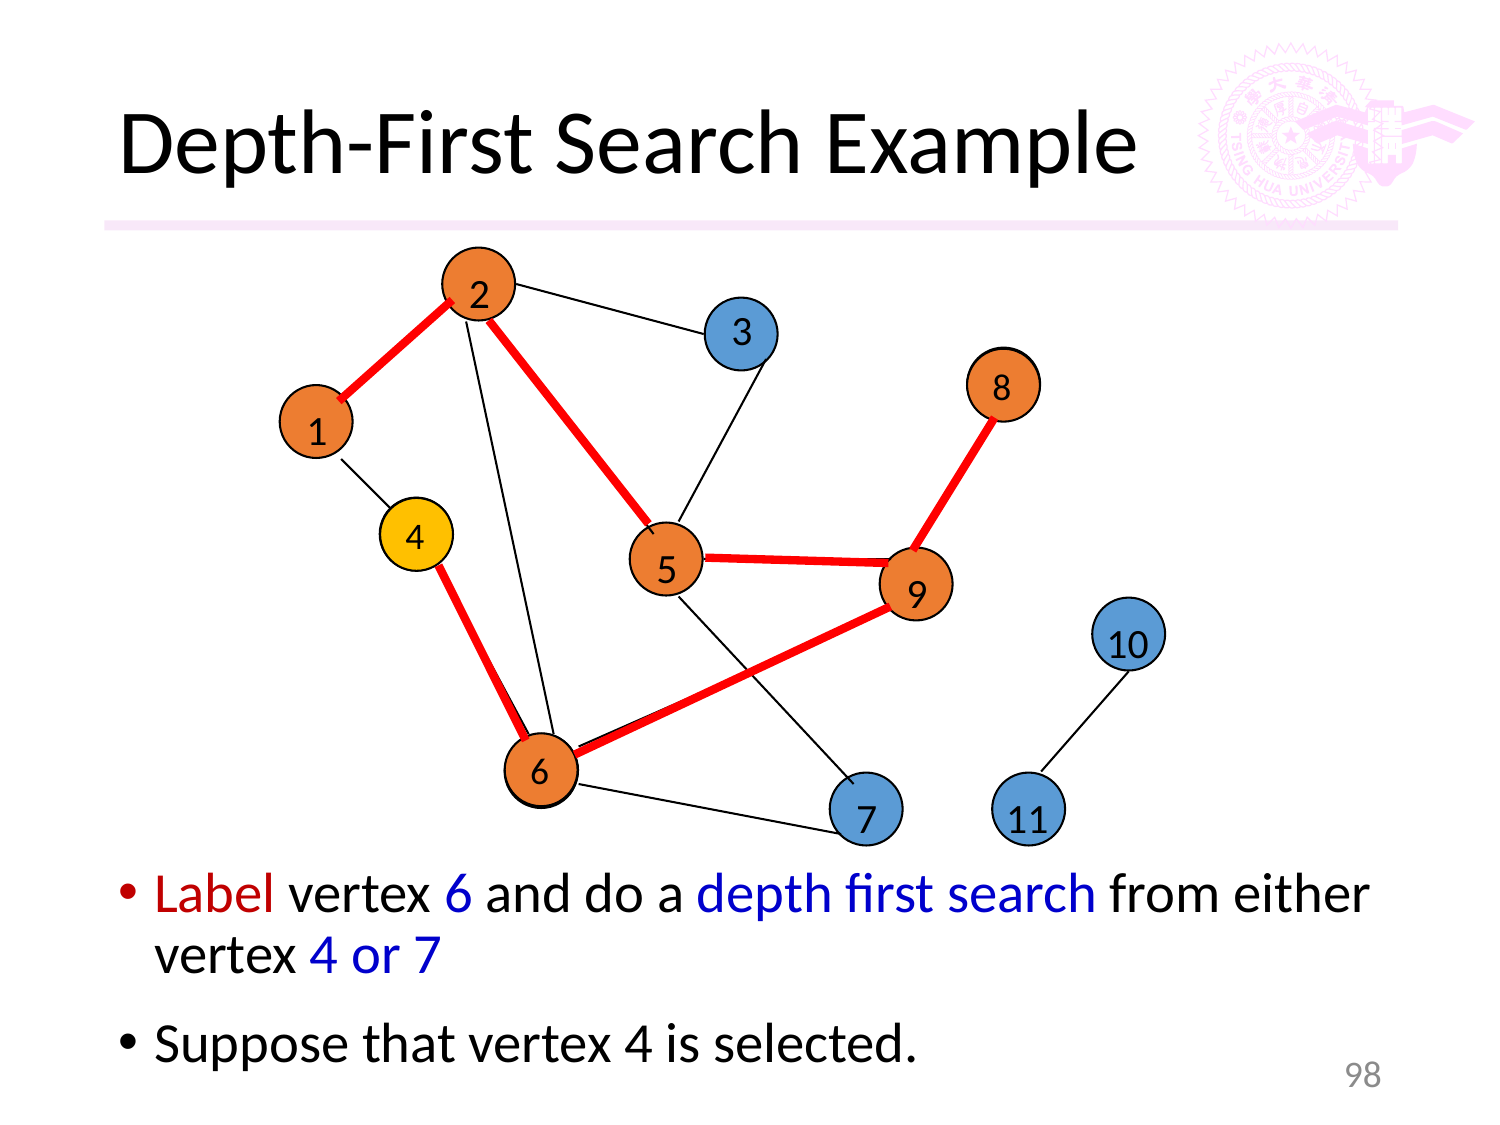

# Depth-First Search Example

2

3

8

1

4

5

9

10

6

7
11

8

6
4

6
Label vertex 6 and do a depth first search from either vertex 4 or 7
Suppose that vertex 4 is selected.
98